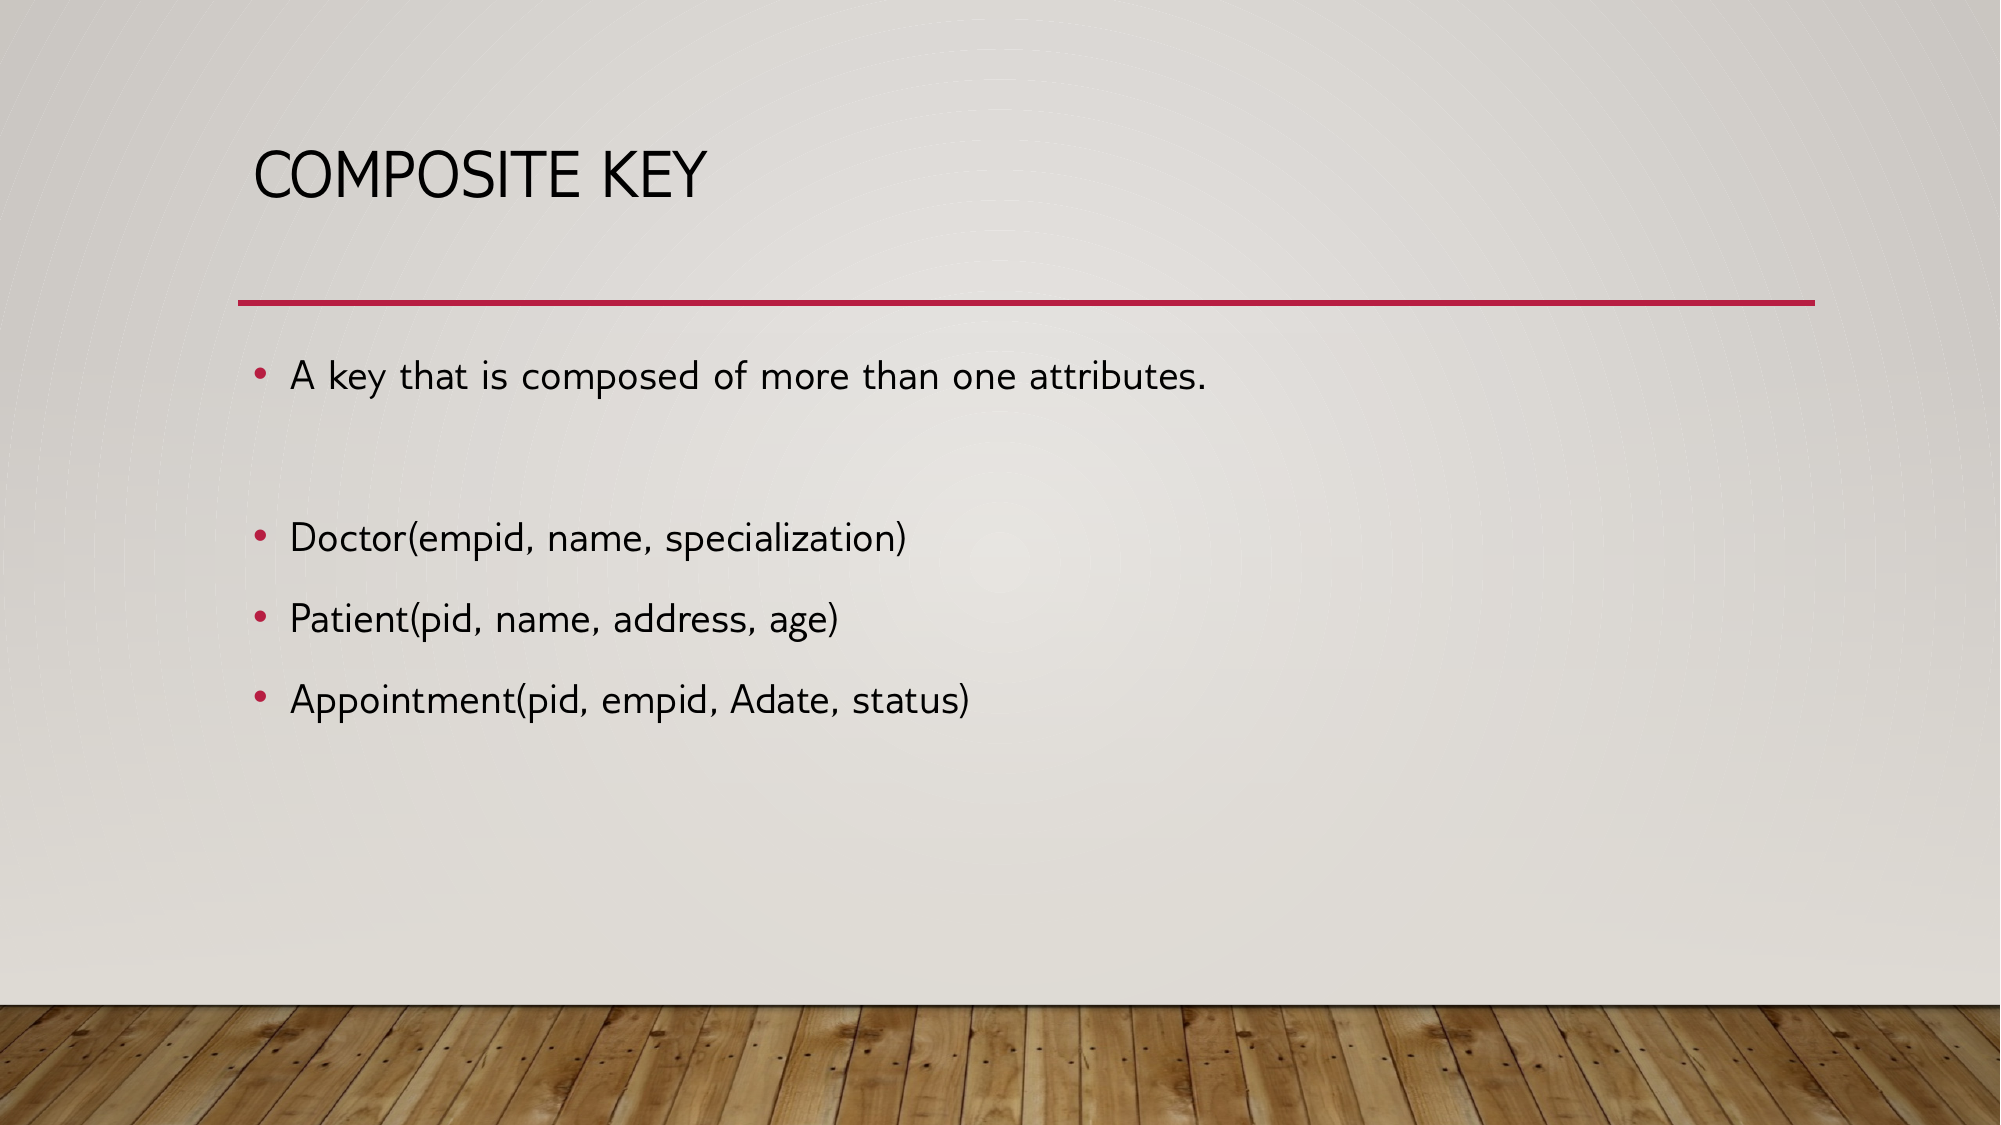

# Composite key
A key that is composed of more than one attributes.

Doctor(empid, name, specialization)
Patient(pid, name, address, age)
Appointment(pid, empid, Adate, status)